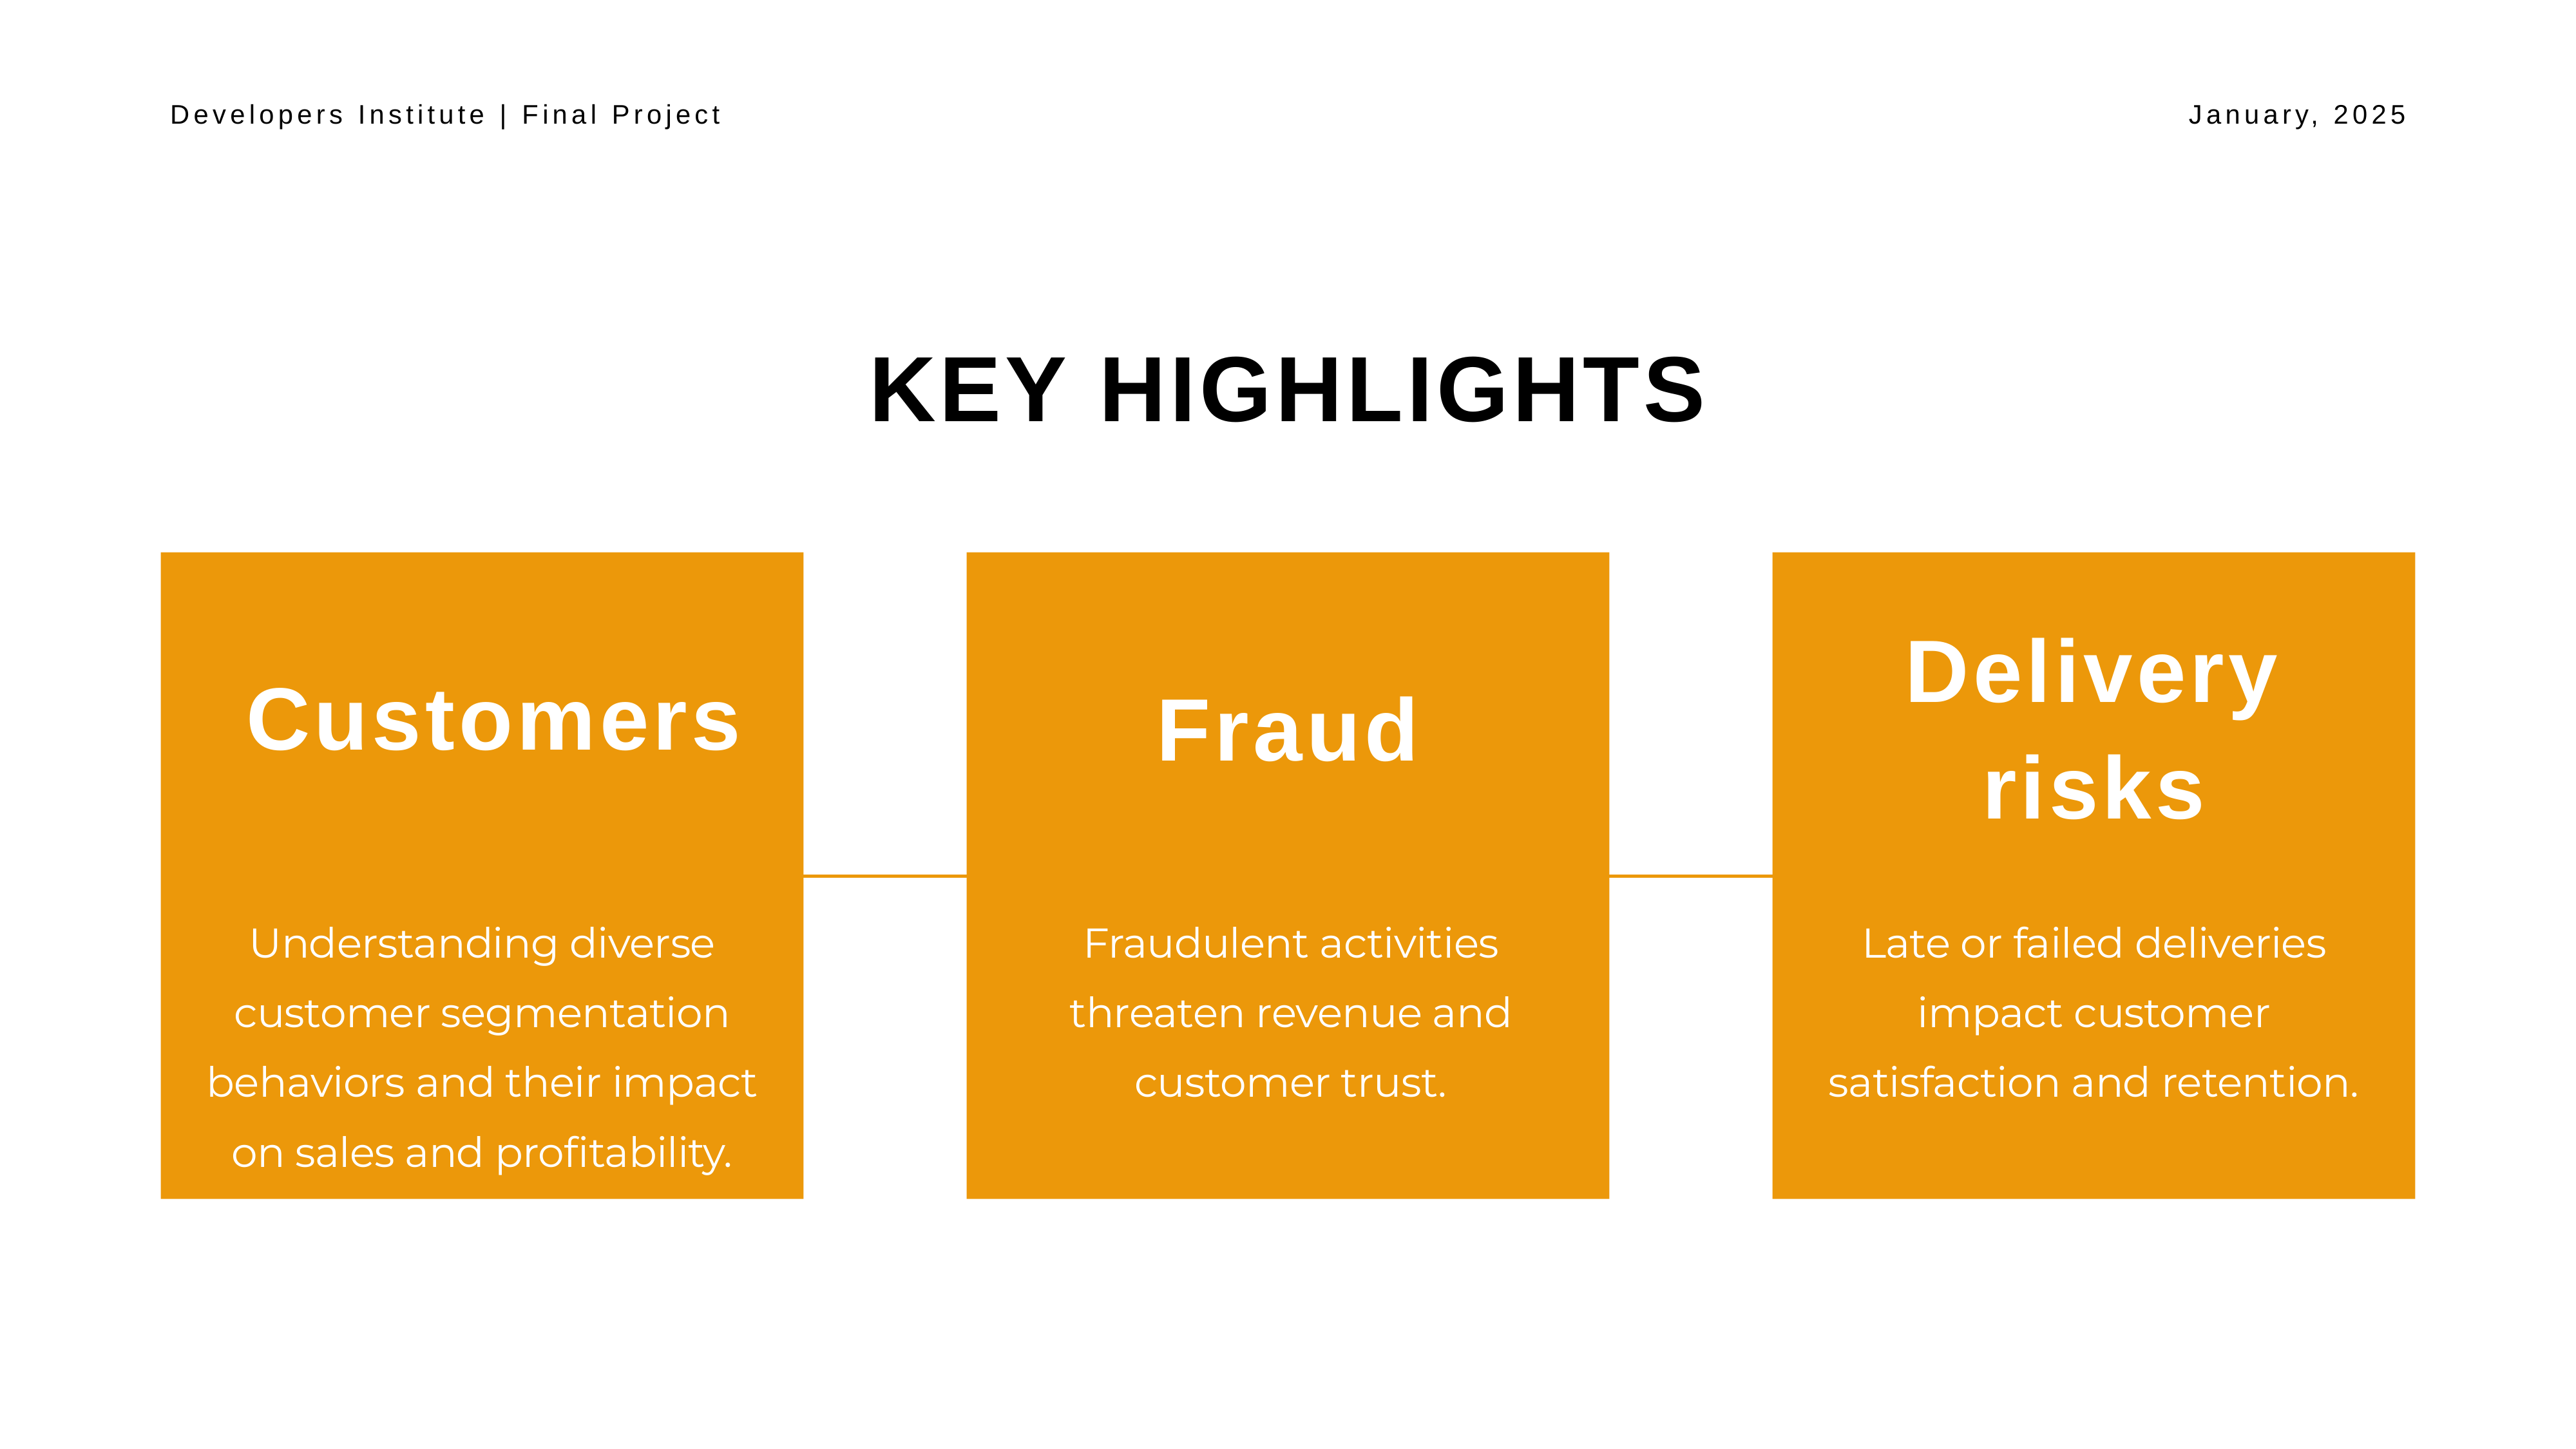

Developers Institute | Final Project
January, 2025
KEY HIGHLIGHTS

Delivery risks
Customers
Fraud
Understanding diverse customer segmentation behaviors and their impact on sales and profitability.
Fraudulent activities threaten revenue and customer trust.

Late or failed deliveries impact customer satisfaction and retention.